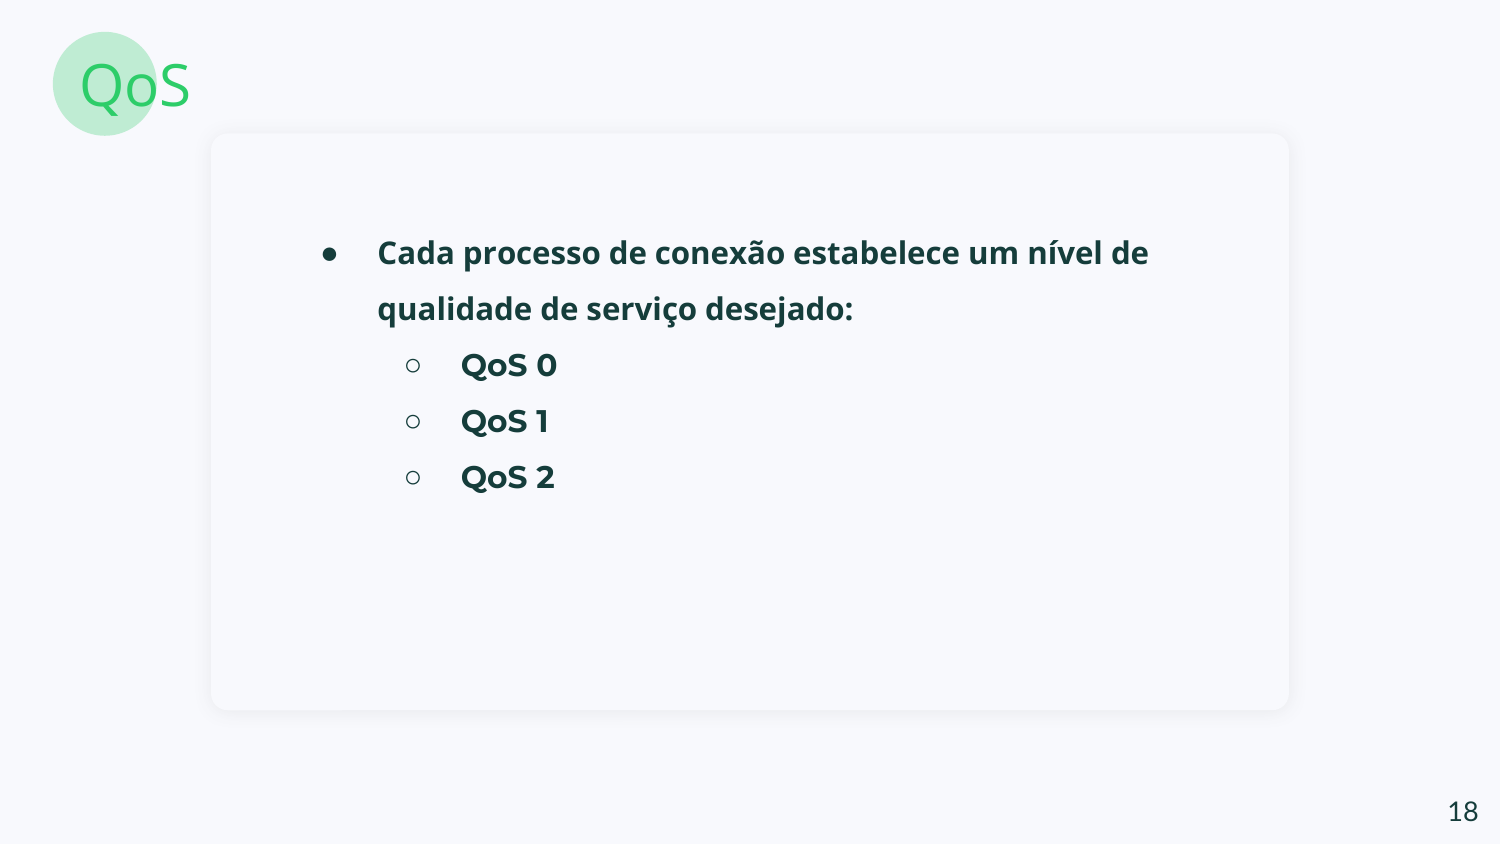

QoS
# Cada processo de conexão estabelece um nível de qualidade de serviço desejado:
QoS 0
QoS 1
QoS 2

18